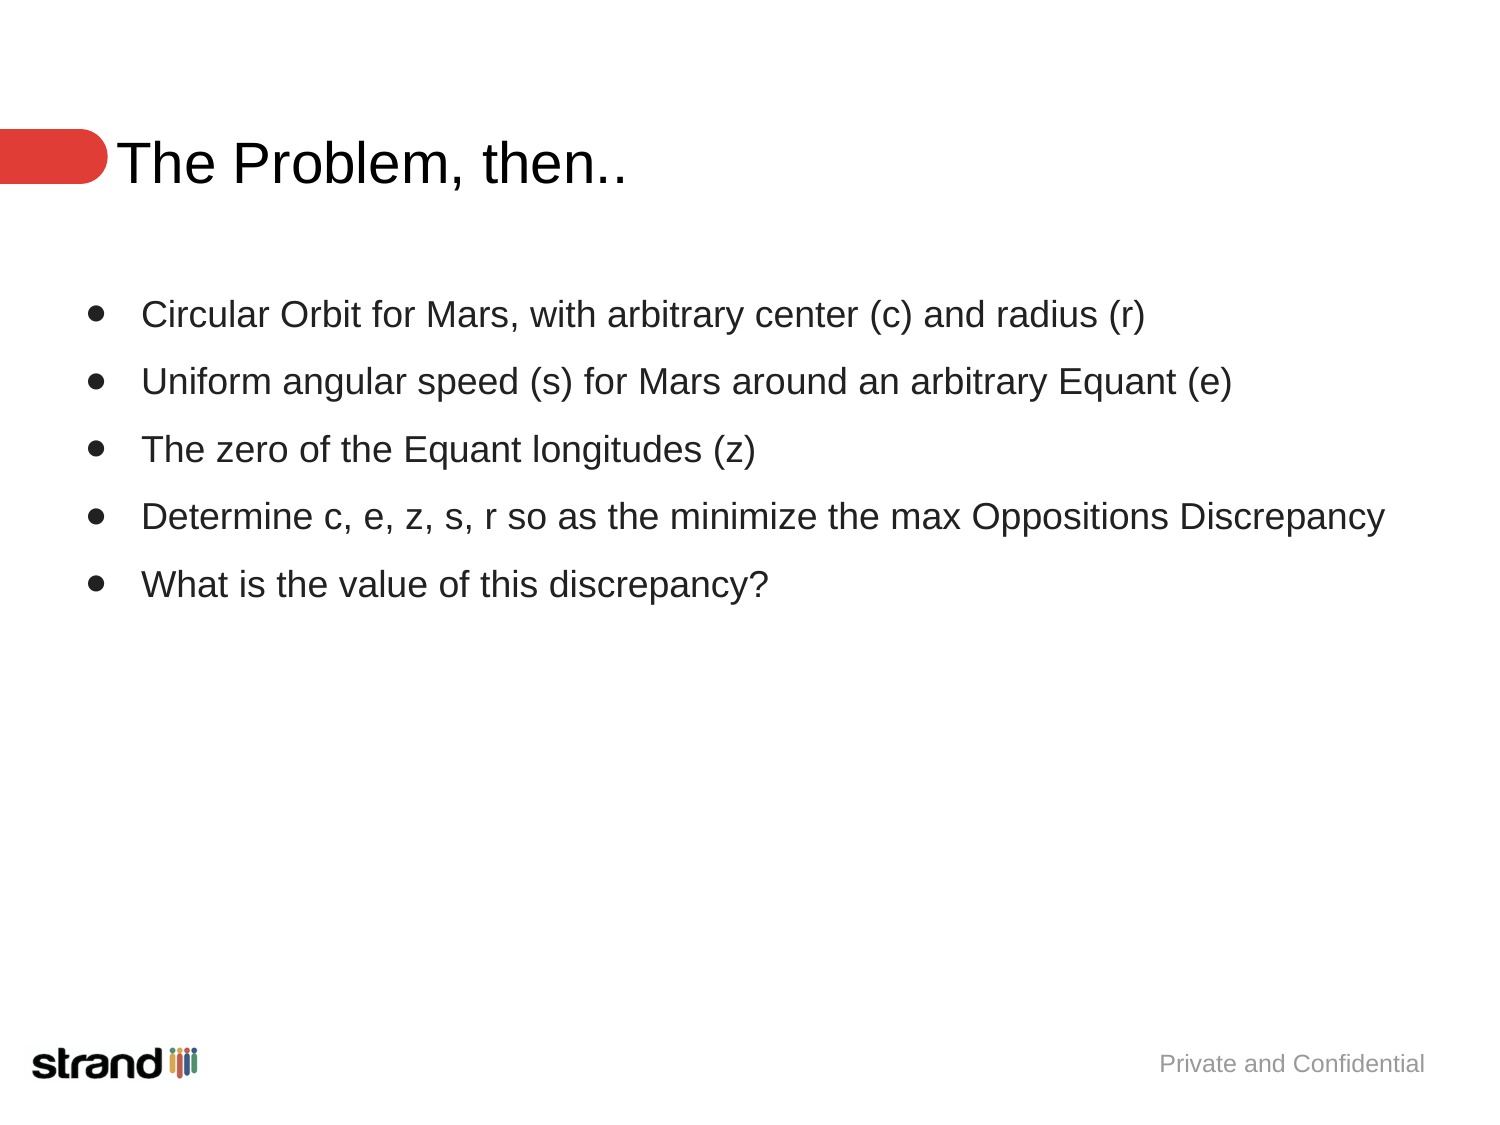

# The Problem, then..
Circular Orbit for Mars, with arbitrary center (c) and radius (r)
Uniform angular speed (s) for Mars around an arbitrary Equant (e)
The zero of the Equant longitudes (z)
Determine c, e, z, s, r so as the minimize the max Oppositions Discrepancy
What is the value of this discrepancy?